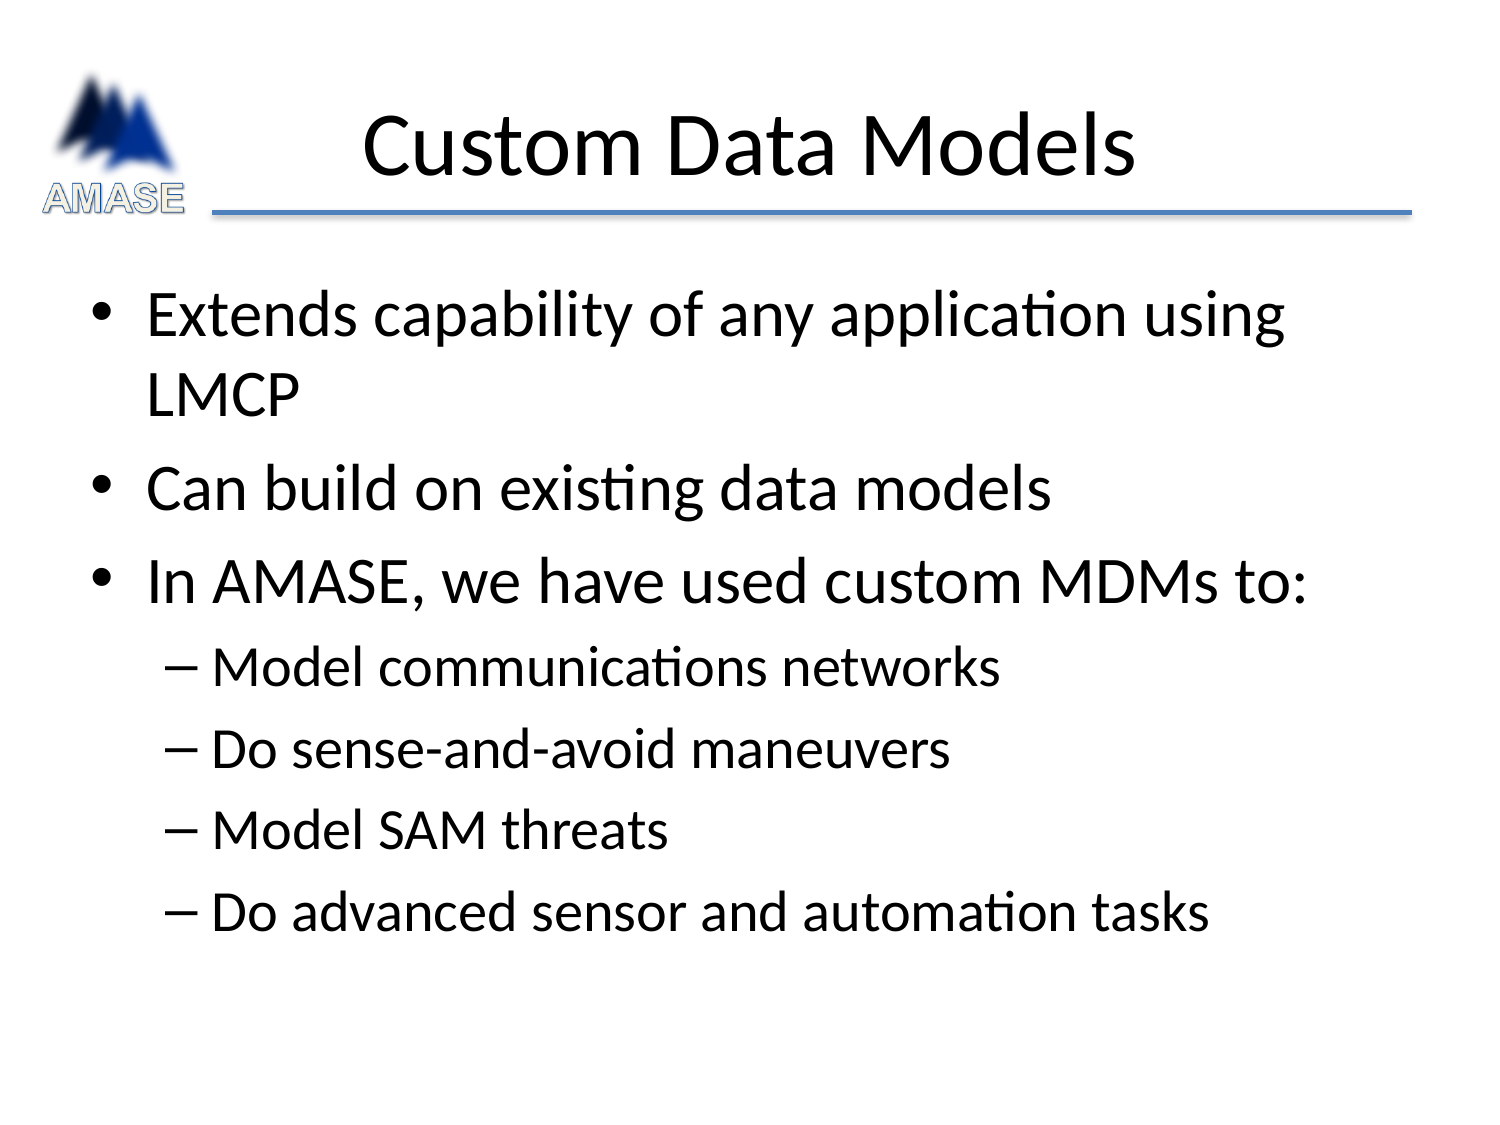

# Custom Data Models
Extends capability of any application using LMCP
Can build on existing data models
In AMASE, we have used custom MDMs to:
Model communications networks
Do sense-and-avoid maneuvers
Model SAM threats
Do advanced sensor and automation tasks